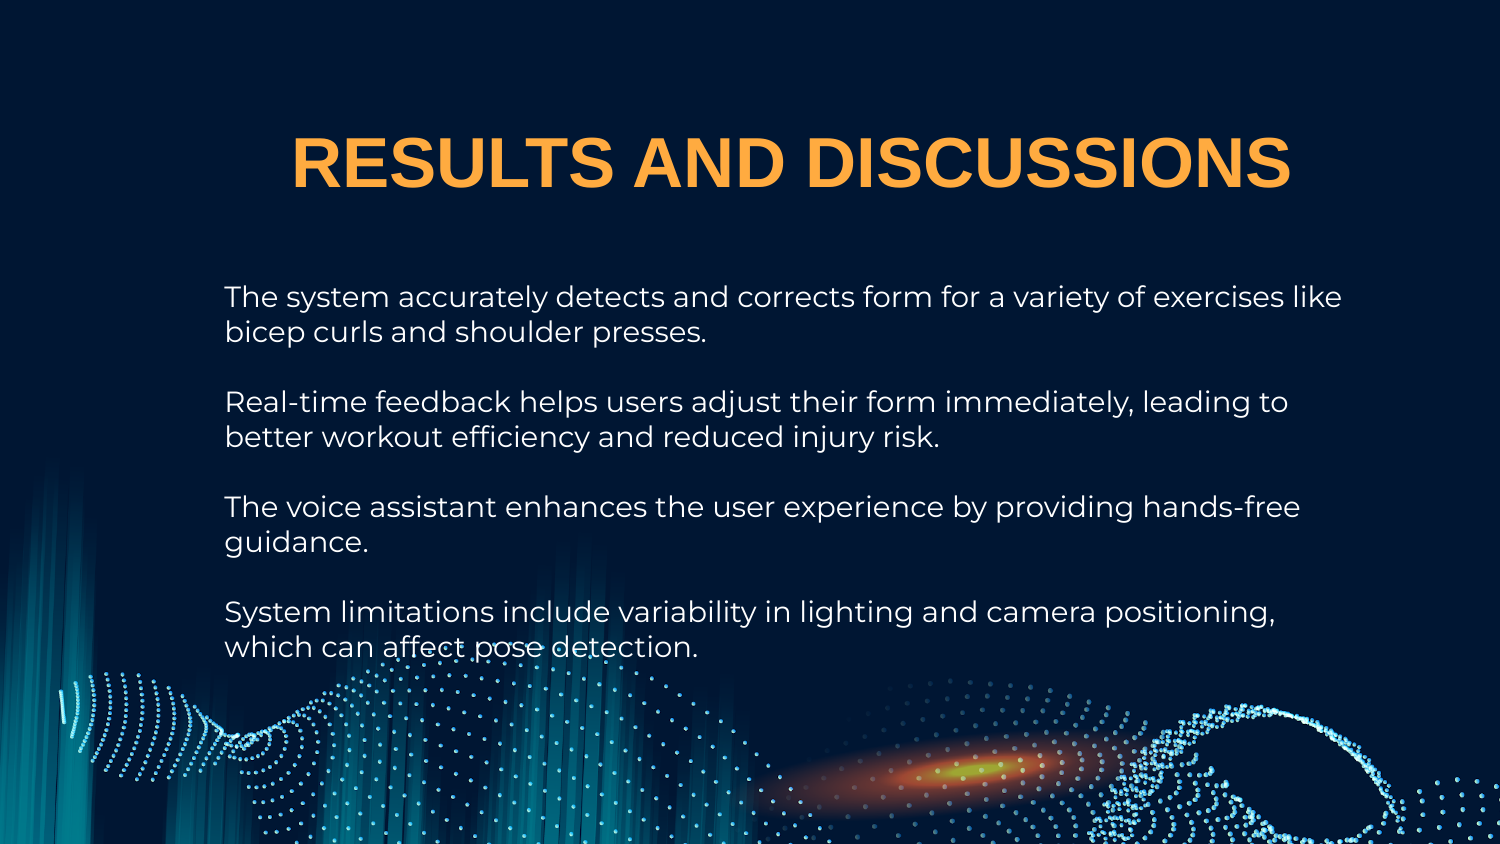

# RESULTS AND DISCUSSIONS
The system accurately detects and corrects form for a variety of exercises like bicep curls and shoulder presses.

Real-time feedback helps users adjust their form immediately, leading to better workout efficiency and reduced injury risk.

The voice assistant enhances the user experience by providing hands-free guidance.

System limitations include variability in lighting and camera positioning, which can affect pose detection.